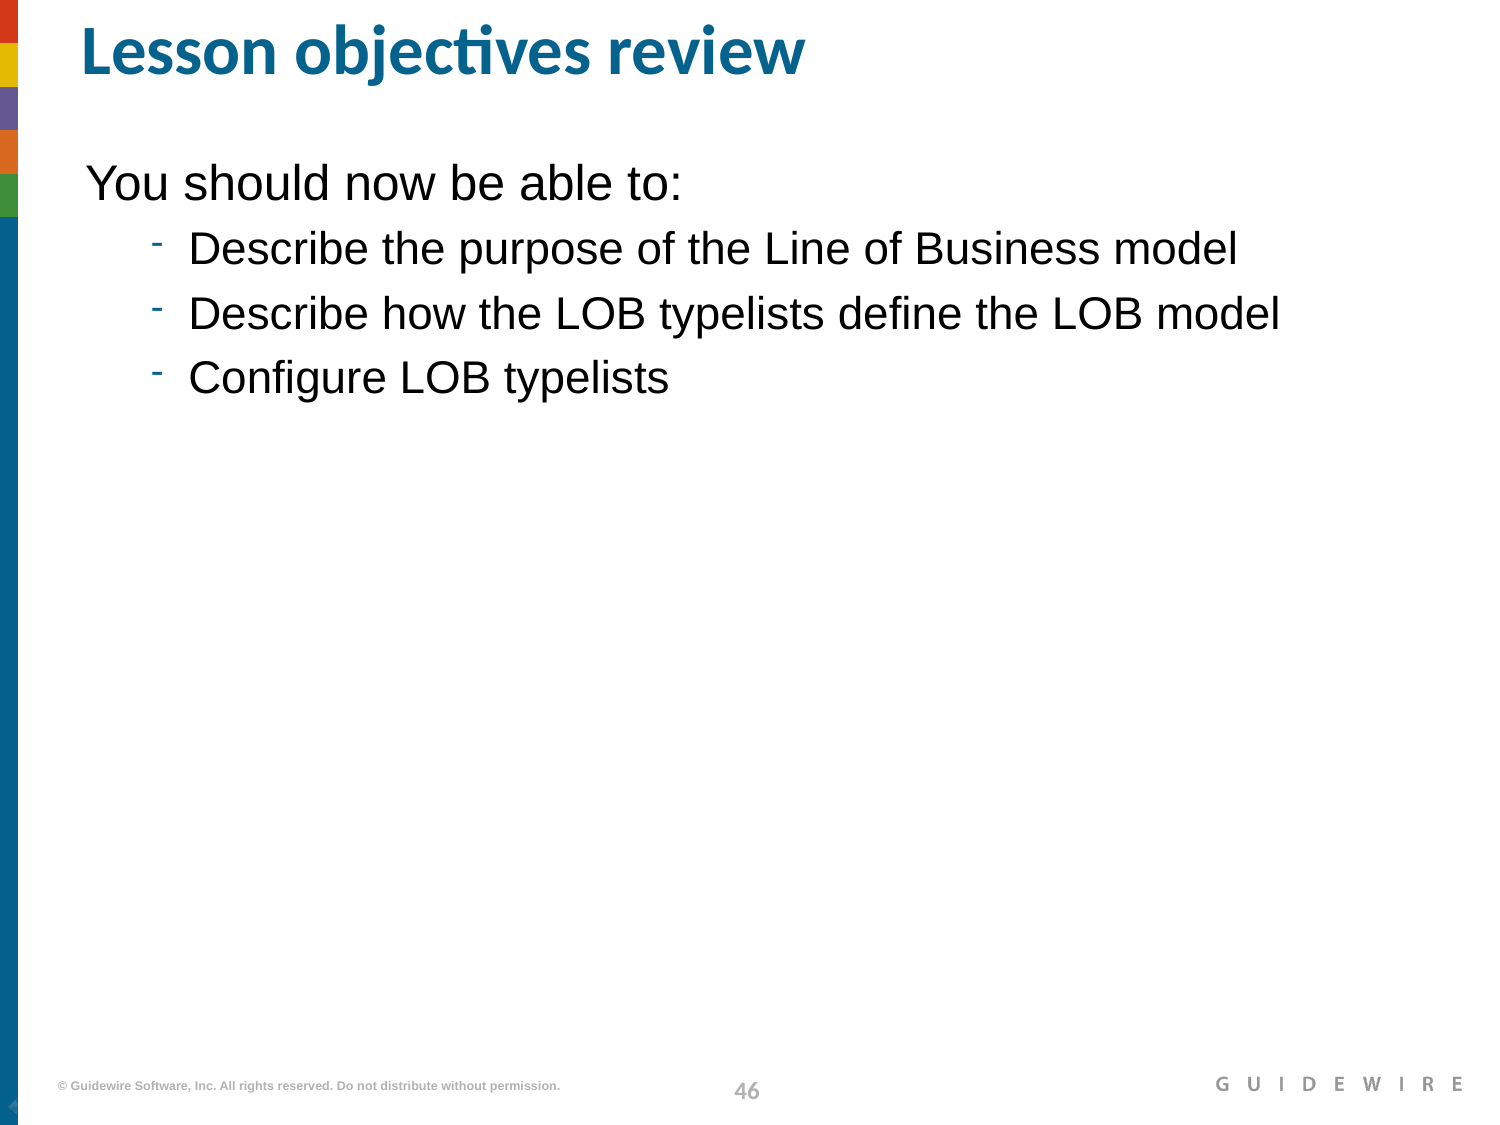

# Lesson objectives review
You should now be able to:
Describe the purpose of the Line of Business model
Describe how the LOB typelists define the LOB model
Configure LOB typelists